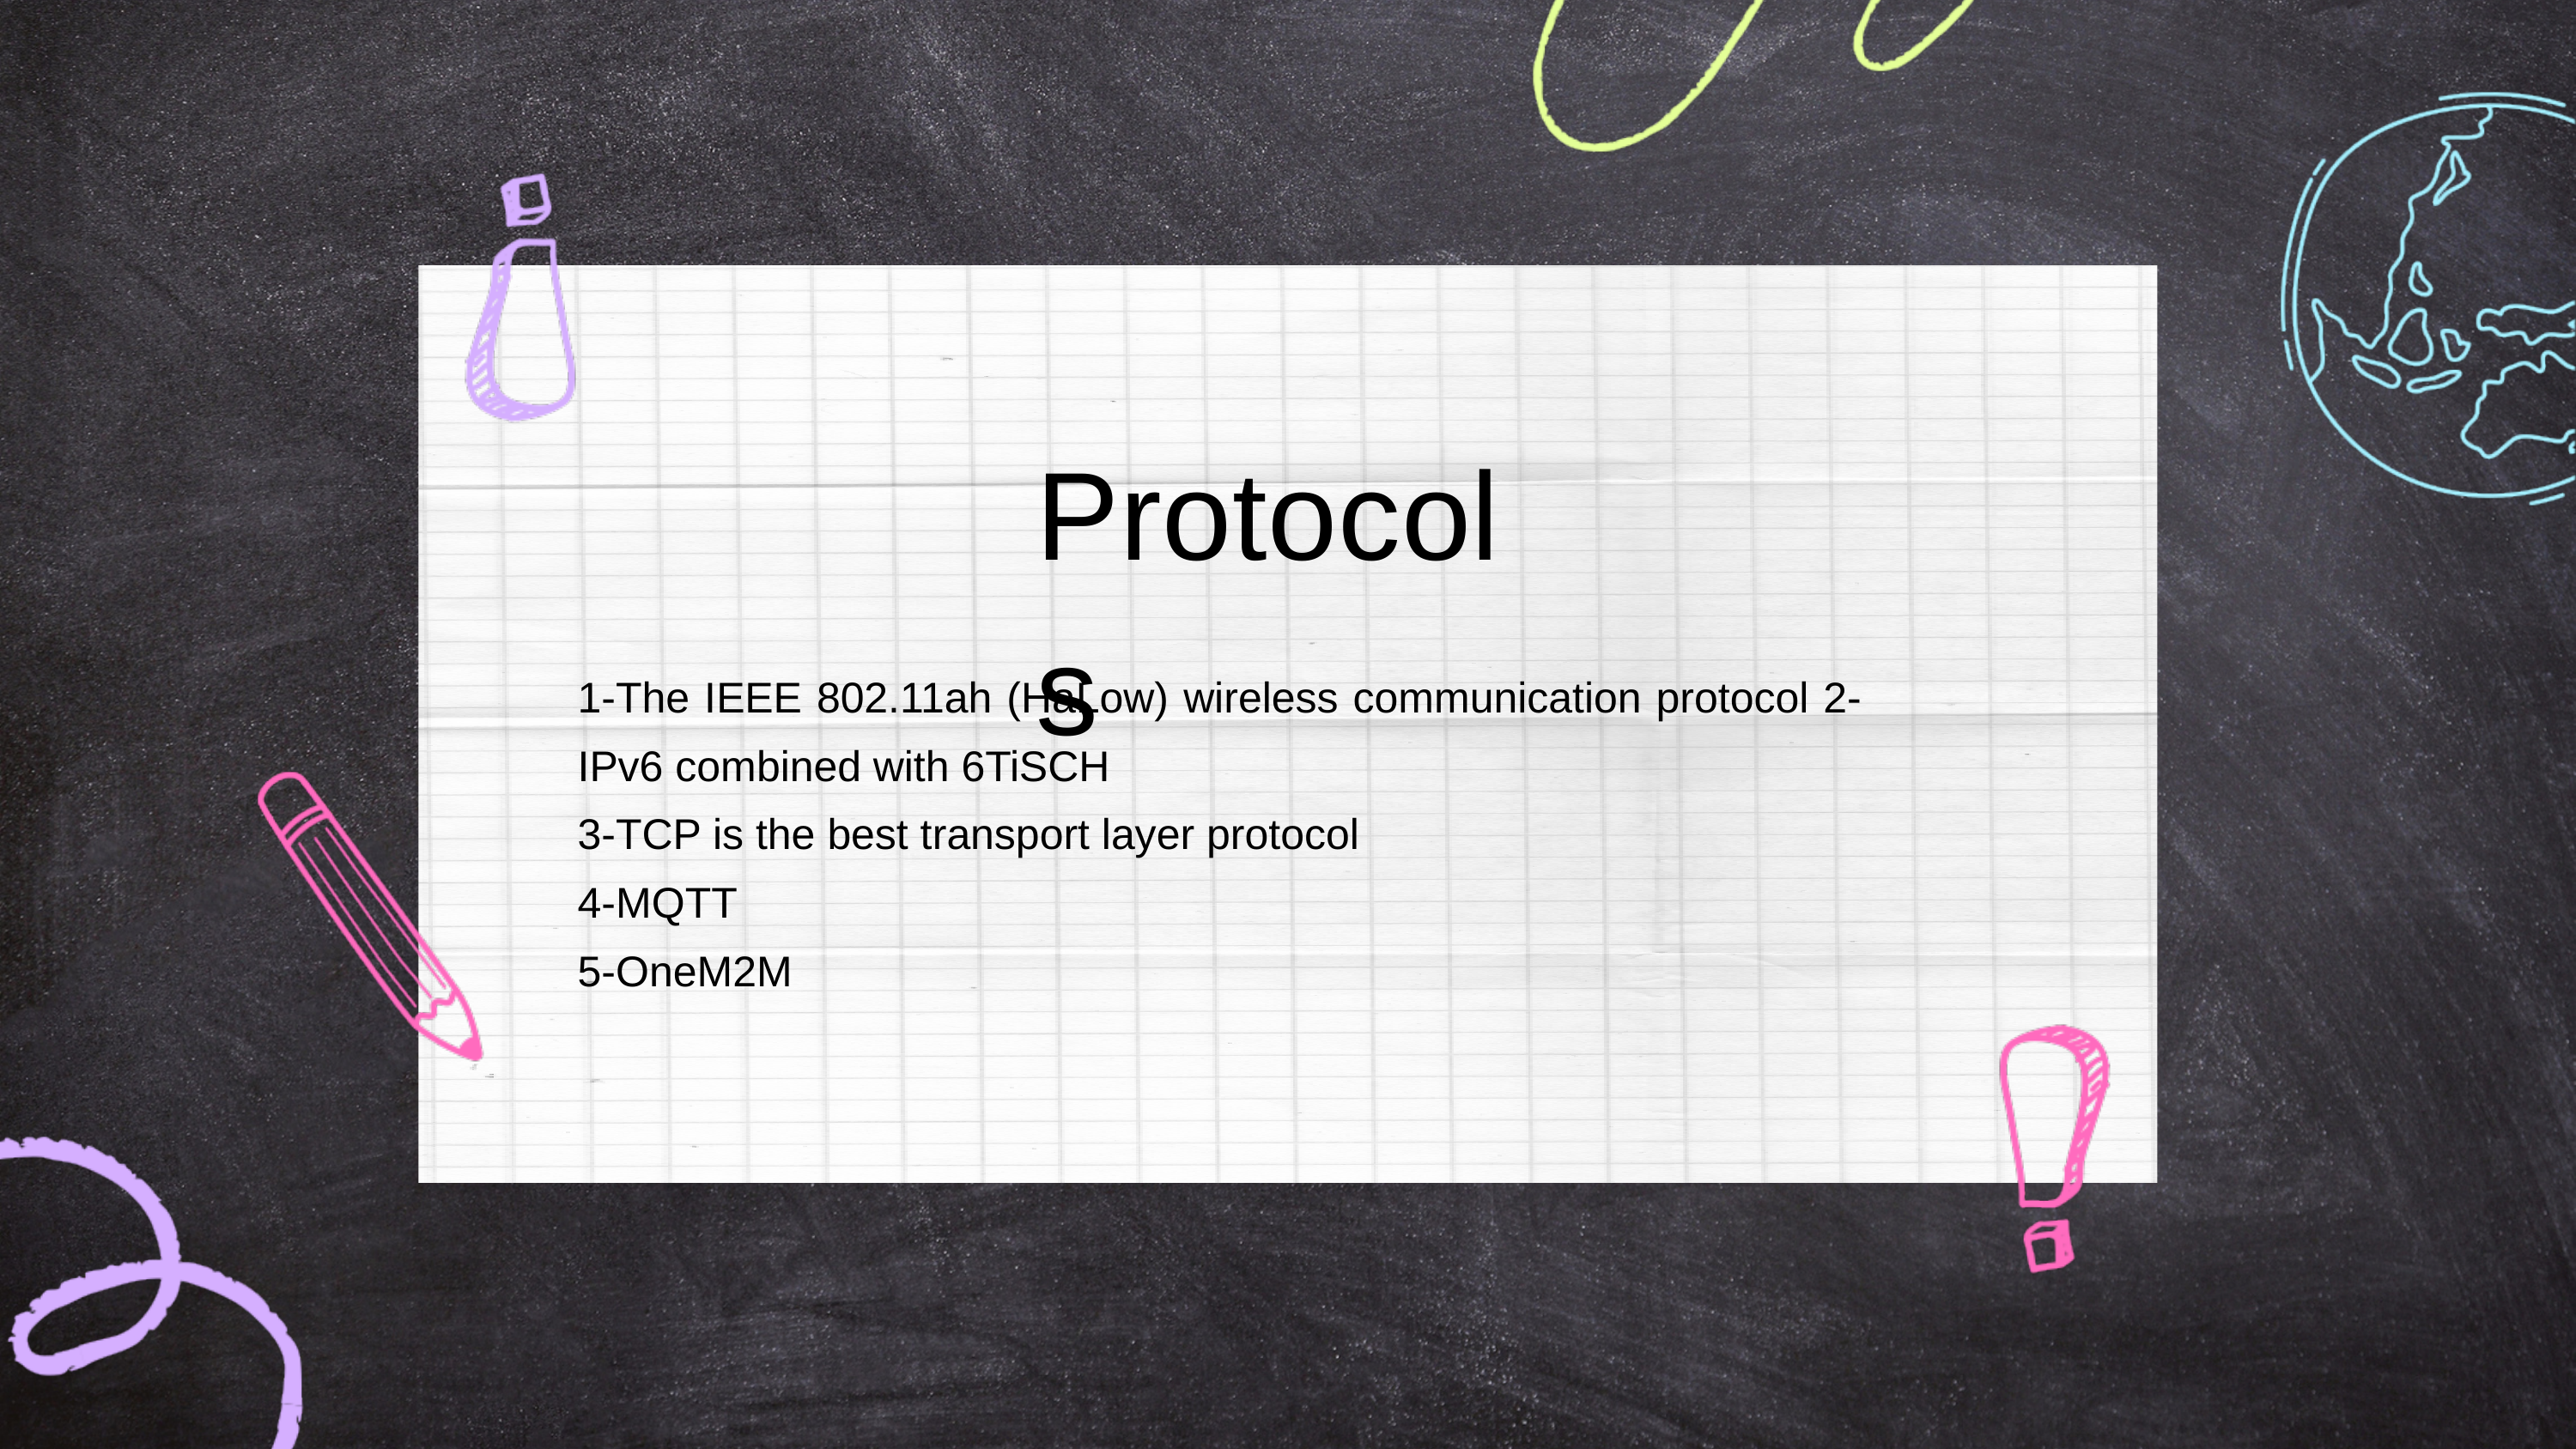

Protocols
1-The IEEE 802.11ah (HaLow) wireless communication protocol 2-IPv6 combined with 6TiSCH
3-TCP is the best transport layer protocol
4-MQTT
5-OneM2M